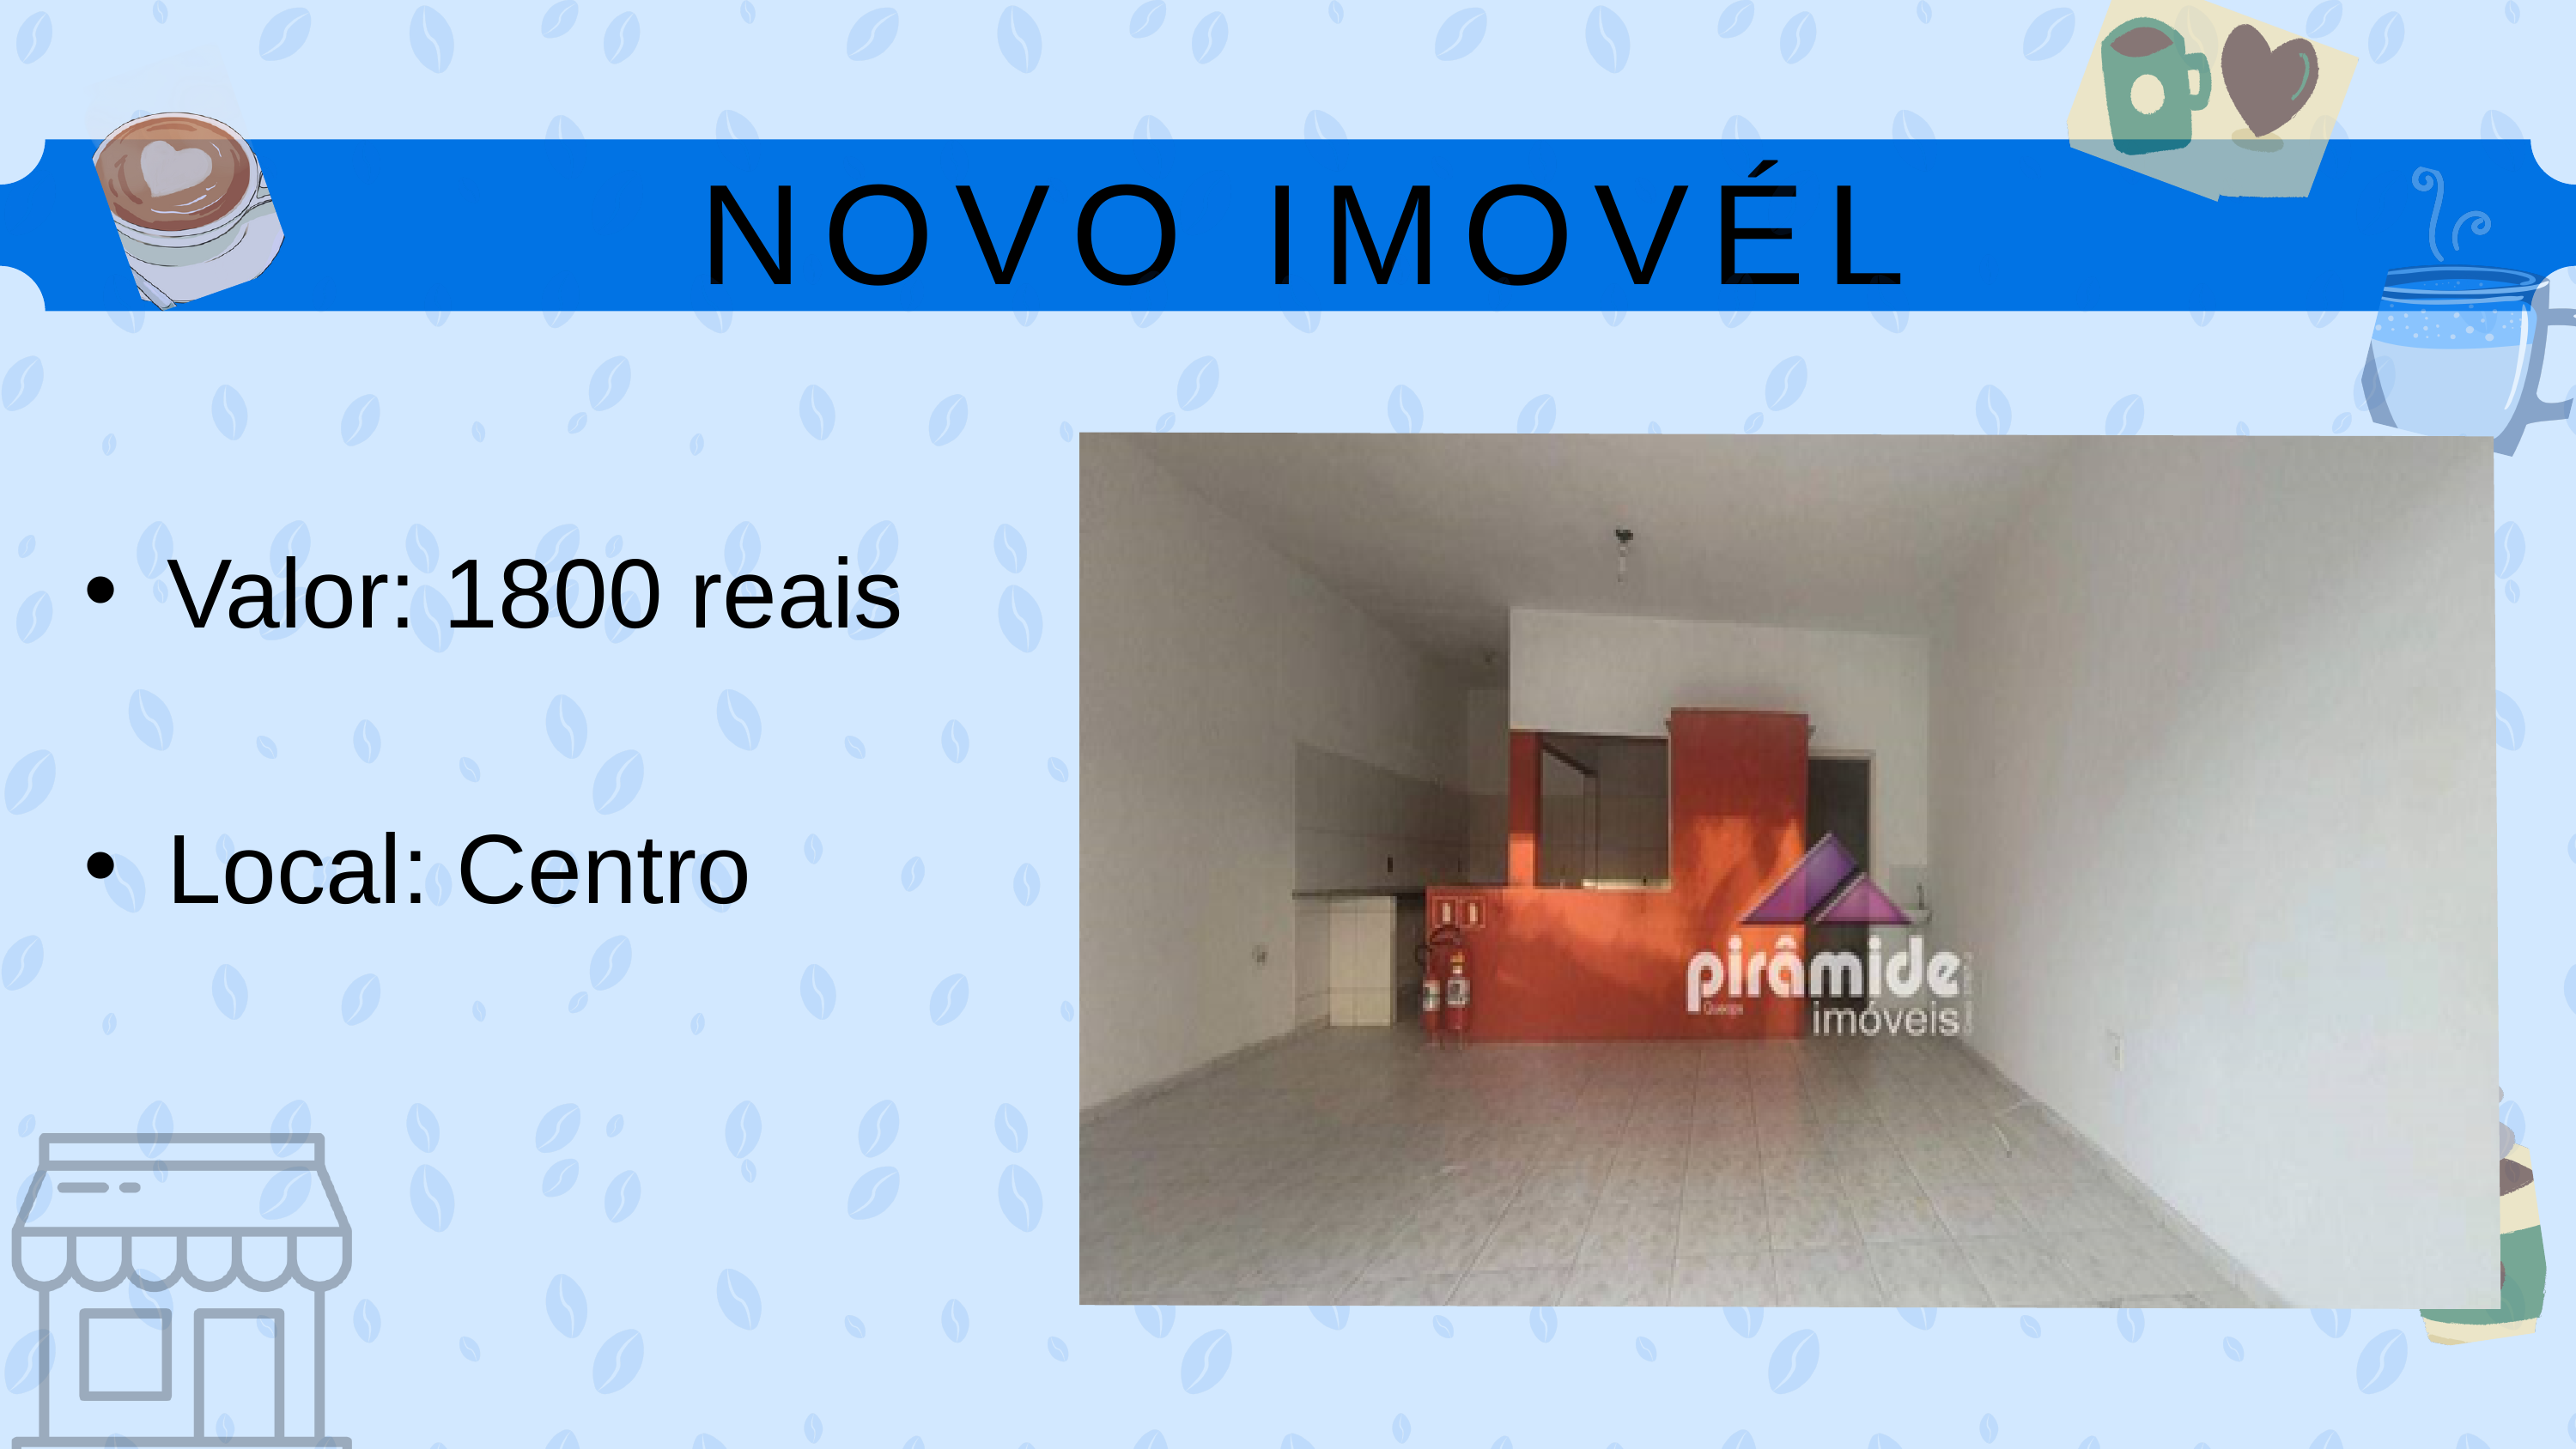

NOVO IMOVÉL

Valor: 1800 reais

Local: Centro